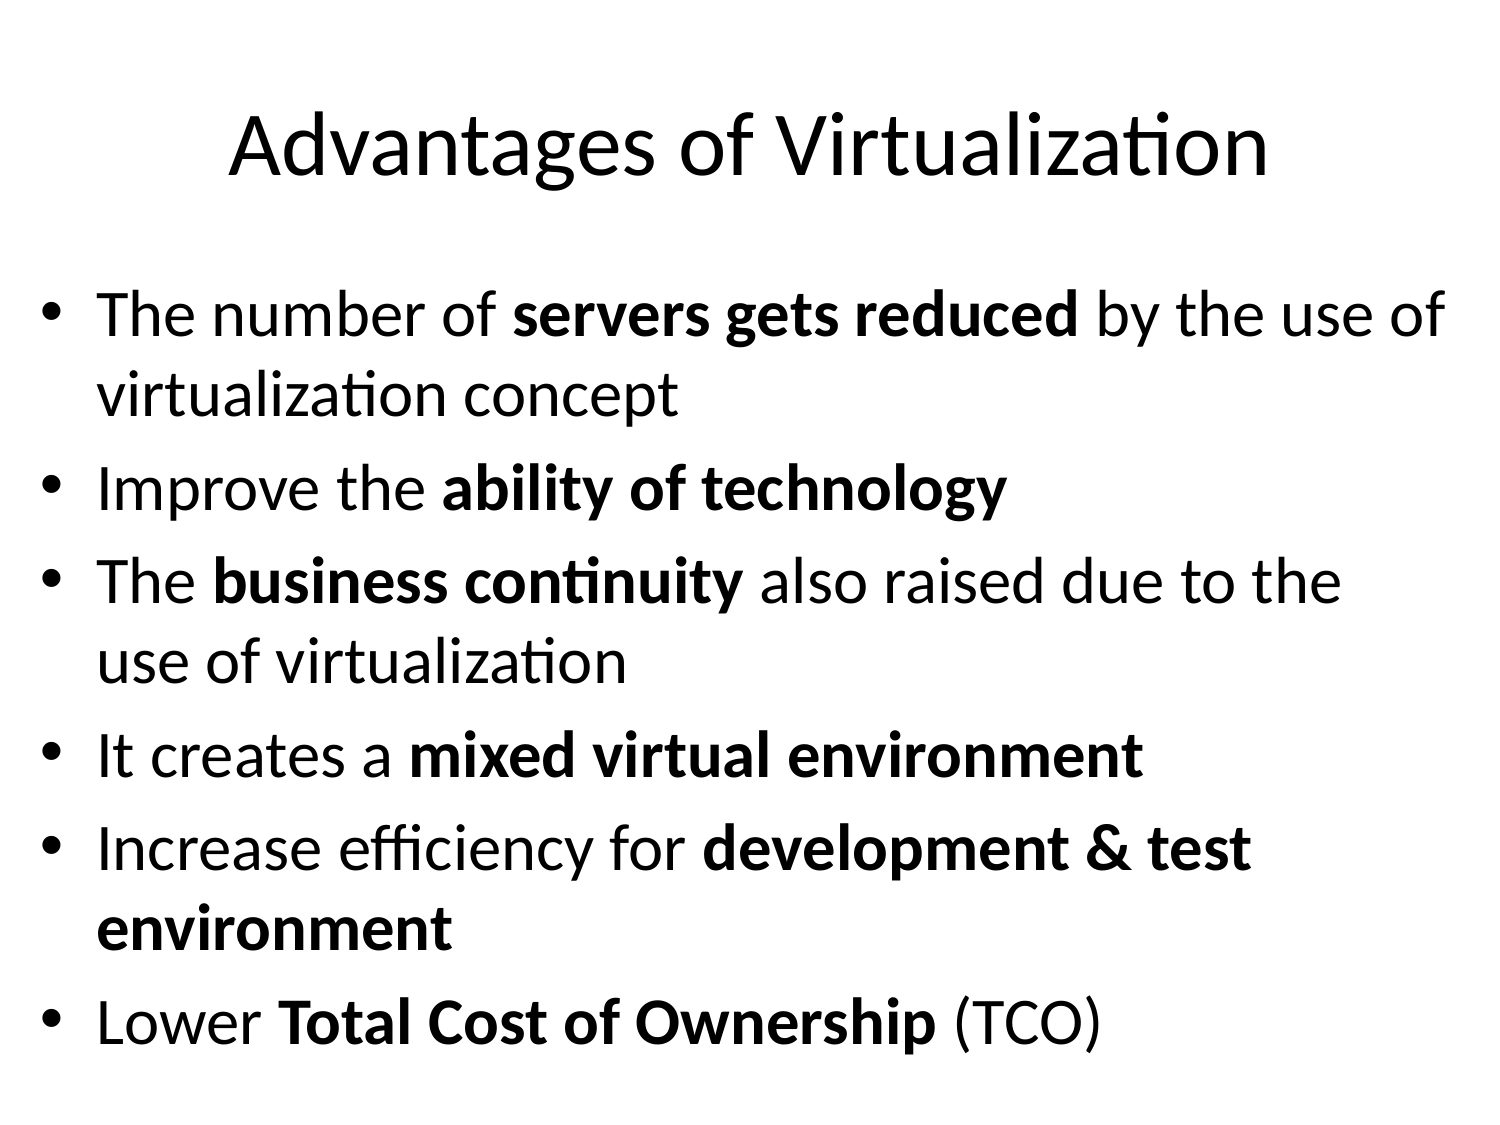

# Advantages of Virtualization
The number of servers gets reduced by the use of virtualization concept
Improve the ability of technology
The business continuity also raised due to the use of virtualization
It creates a mixed virtual environment
Increase efficiency for development & test environment
Lower Total Cost of Ownership (TCO)